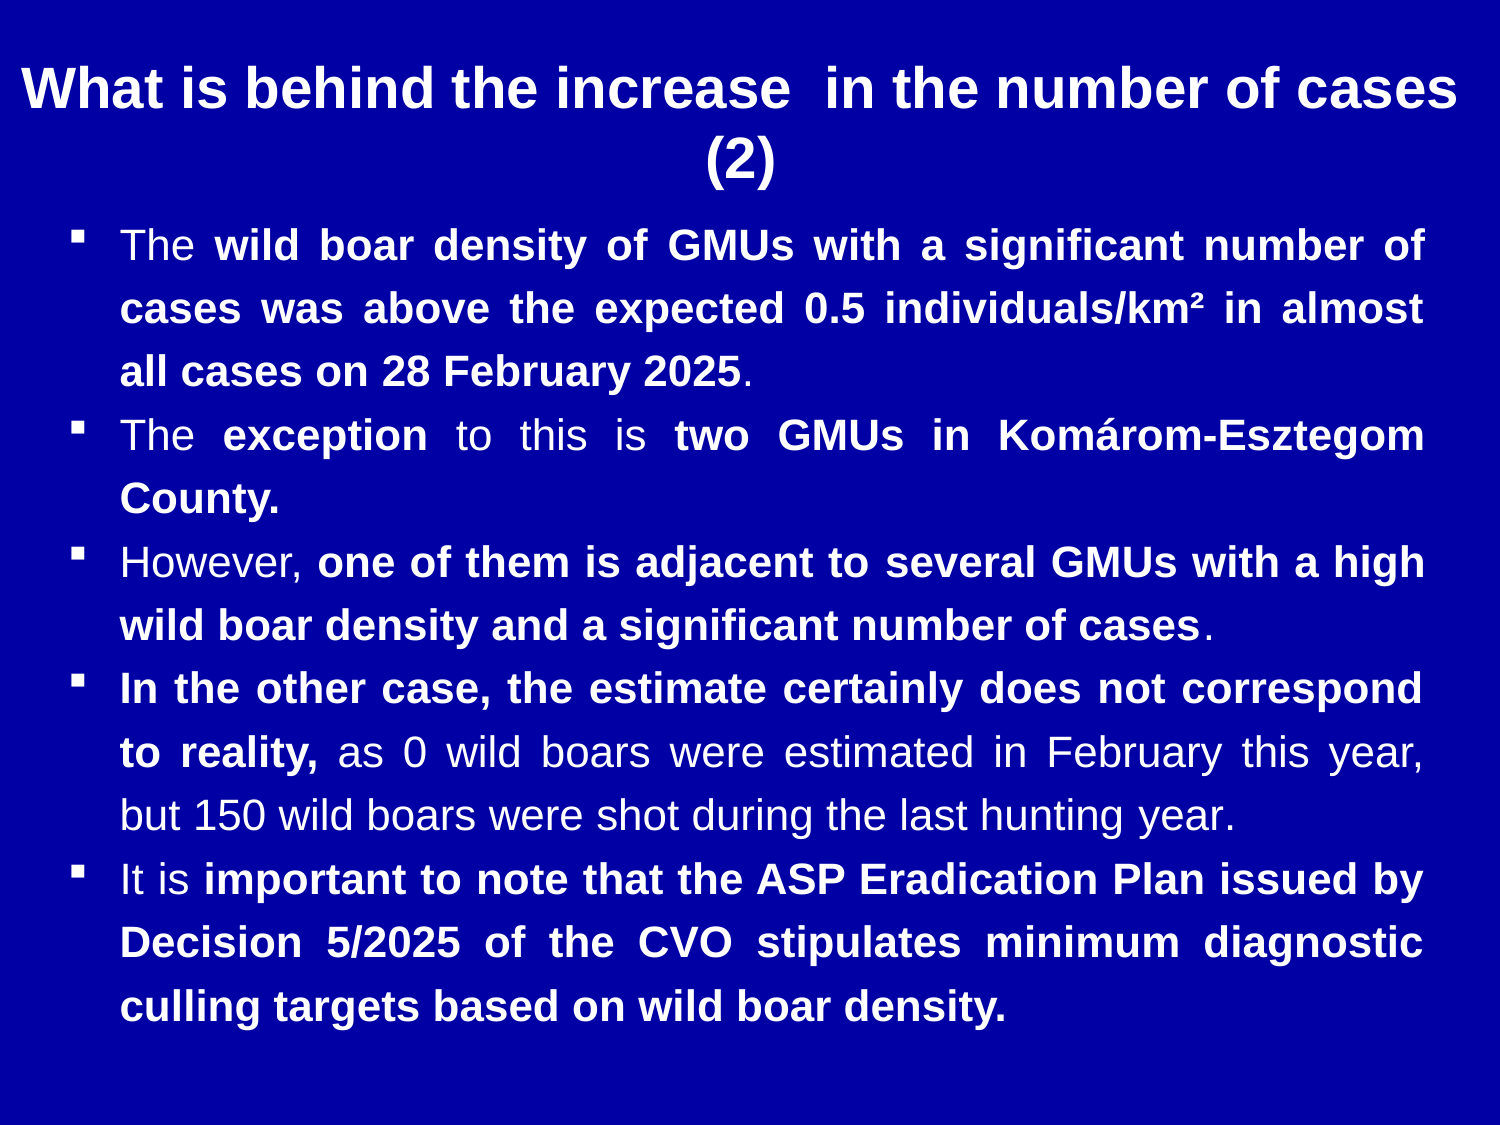

# What is behind the increase  in the number of cases (2)

The wild boar density of GMUs with a significant number of cases was above the expected 0.5 individuals/km² in almost all cases on 28 February 2025.
The exception to this is two GMUs in Komárom-Esztegom County.
However, one of them is adjacent to several GMUs with a high wild boar density and a significant number of cases.
In the other case, the estimate certainly does not correspond to reality, as 0 wild boars were estimated in February this year, but 150 wild boars were shot during the last hunting year.
It is important to note that the ASP Eradication Plan issued by Decision 5/2025 of the CVO stipulates minimum diagnostic culling targets based on wild boar density.